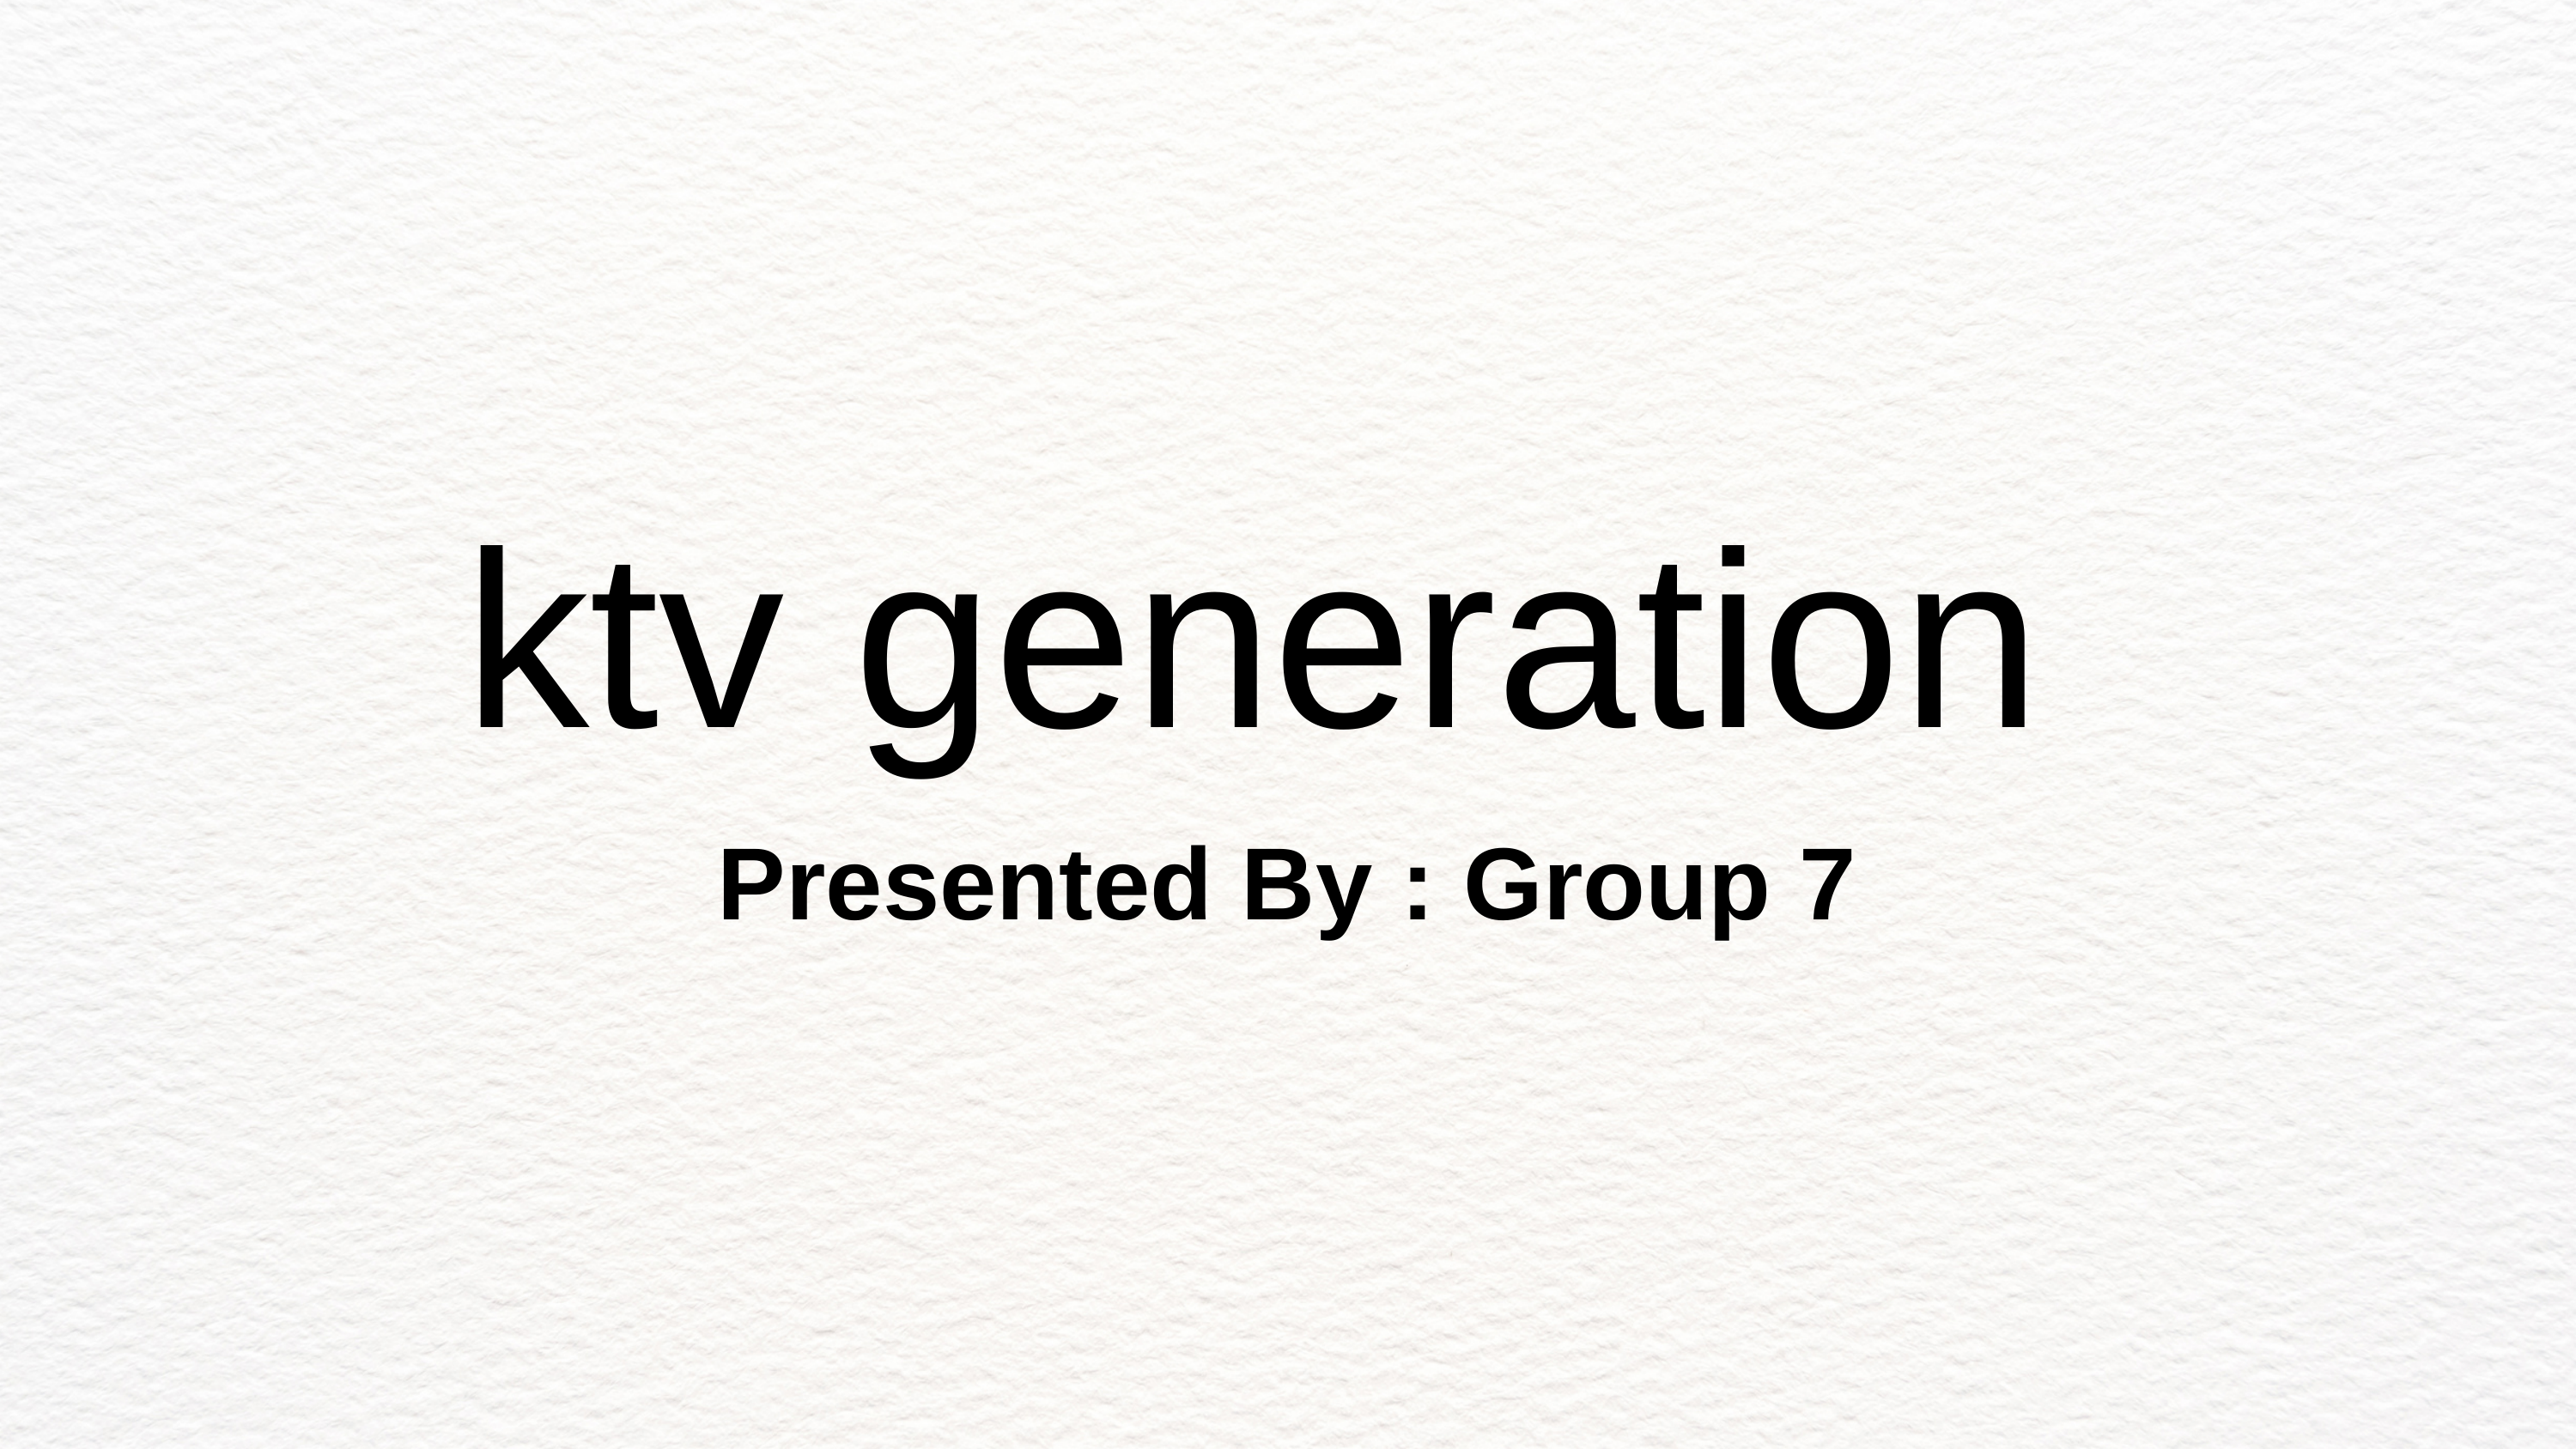

ktv generation
Presented By : Group 7